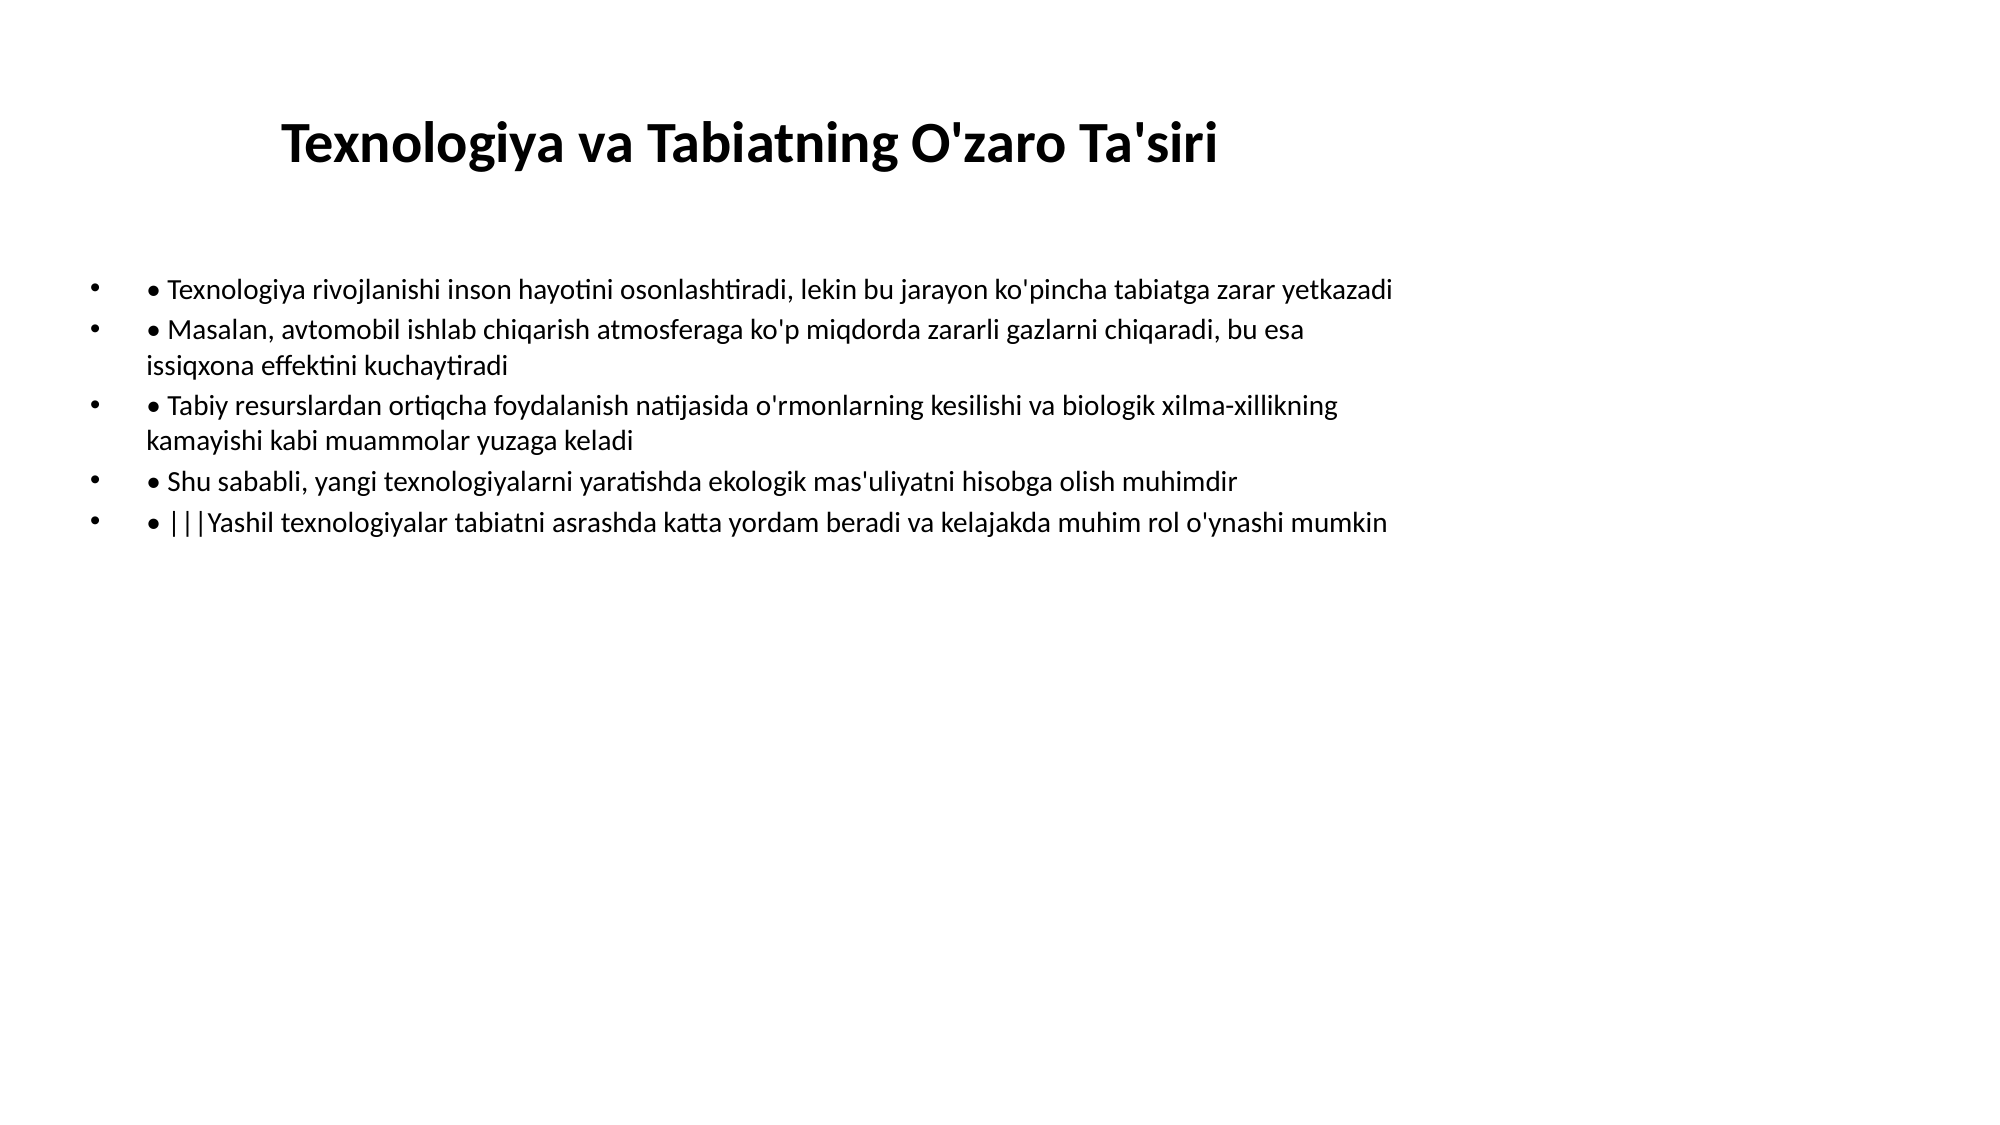

# Texnologiya va Tabiatning O'zaro Ta'siri
• Texnologiya rivojlanishi inson hayotini osonlashtiradi, lekin bu jarayon ko'pincha tabiatga zarar yetkazadi
• Masalan, avtomobil ishlab chiqarish atmosferaga ko'p miqdorda zararli gazlarni chiqaradi, bu esa issiqxona effektini kuchaytiradi
• Tabiy resurslardan ortiqcha foydalanish natijasida o'rmonlarning kesilishi va biologik xilma-xillikning kamayishi kabi muammolar yuzaga keladi
• Shu sababli, yangi texnologiyalarni yaratishda ekologik mas'uliyatni hisobga olish muhimdir
• |||Yashil texnologiyalar tabiatni asrashda katta yordam beradi va kelajakda muhim rol o'ynashi mumkin